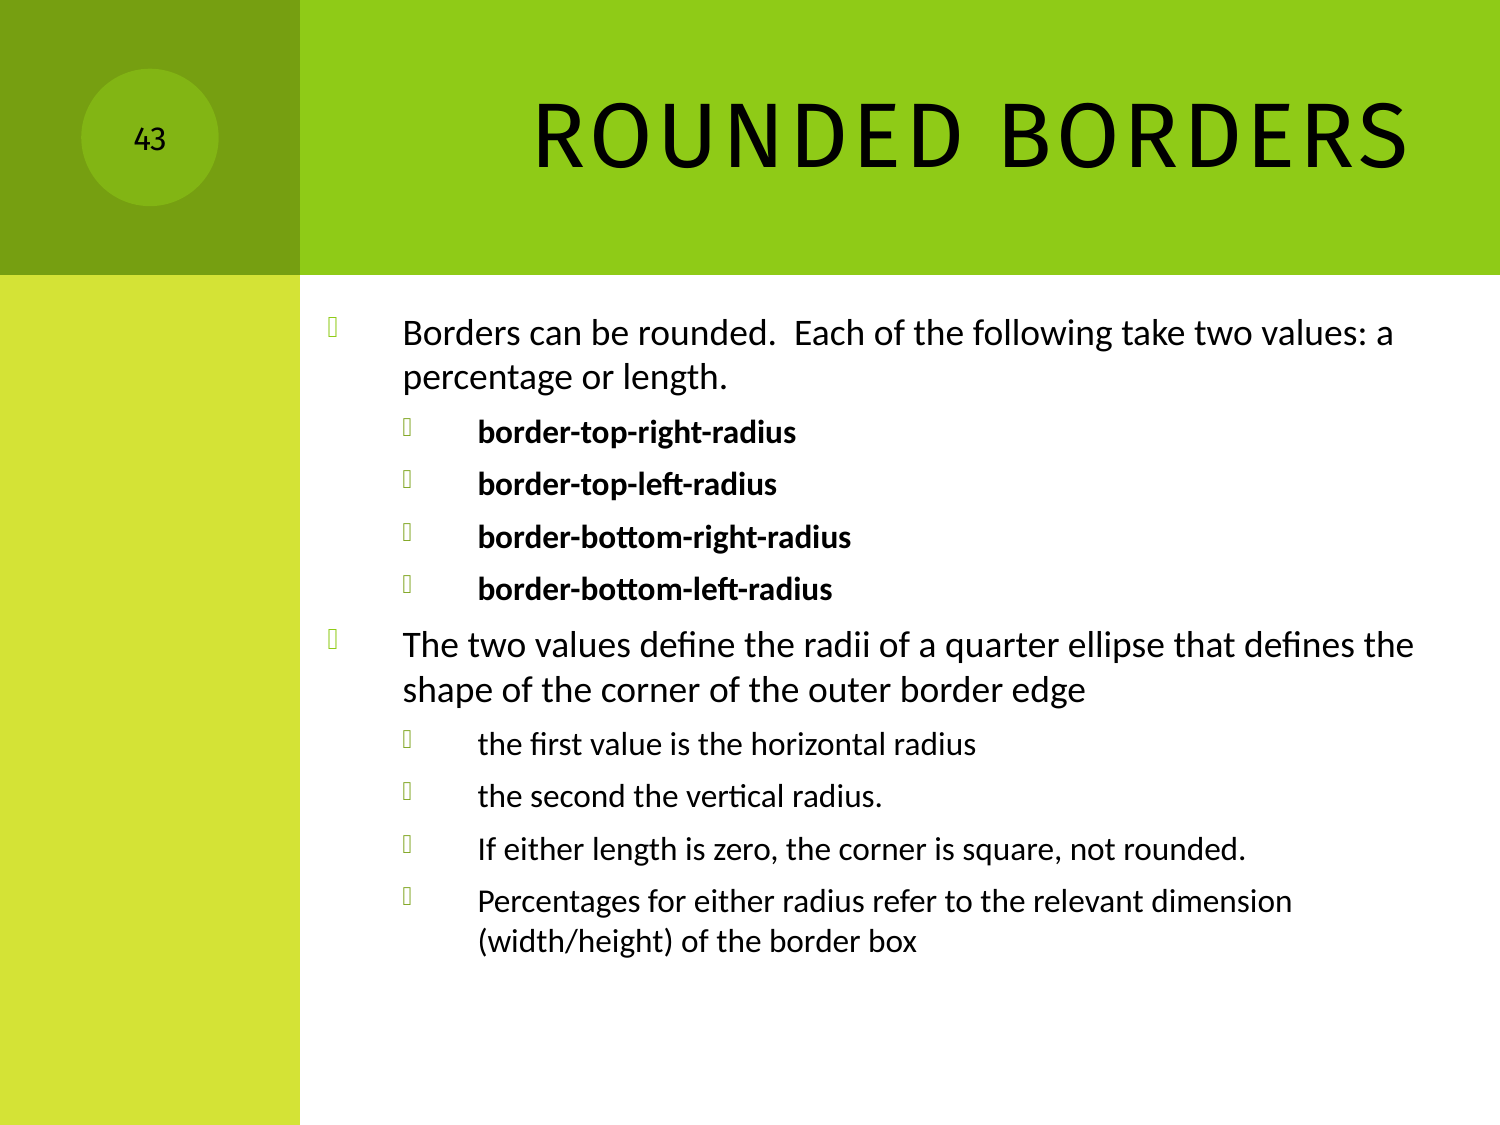

# Rounded Borders
43
Borders can be rounded.  Each of the following take two values: a percentage or length.
border-top-right-radius
border-top-left-radius
border-bottom-right-radius
border-bottom-left-radius
The two values define the radii of a quarter ellipse that defines the shape of the corner of the outer border edge
the first value is the horizontal radius
the second the vertical radius.
If either length is zero, the corner is square, not rounded.
Percentages for either radius refer to the relevant dimension (width/height) of the border box